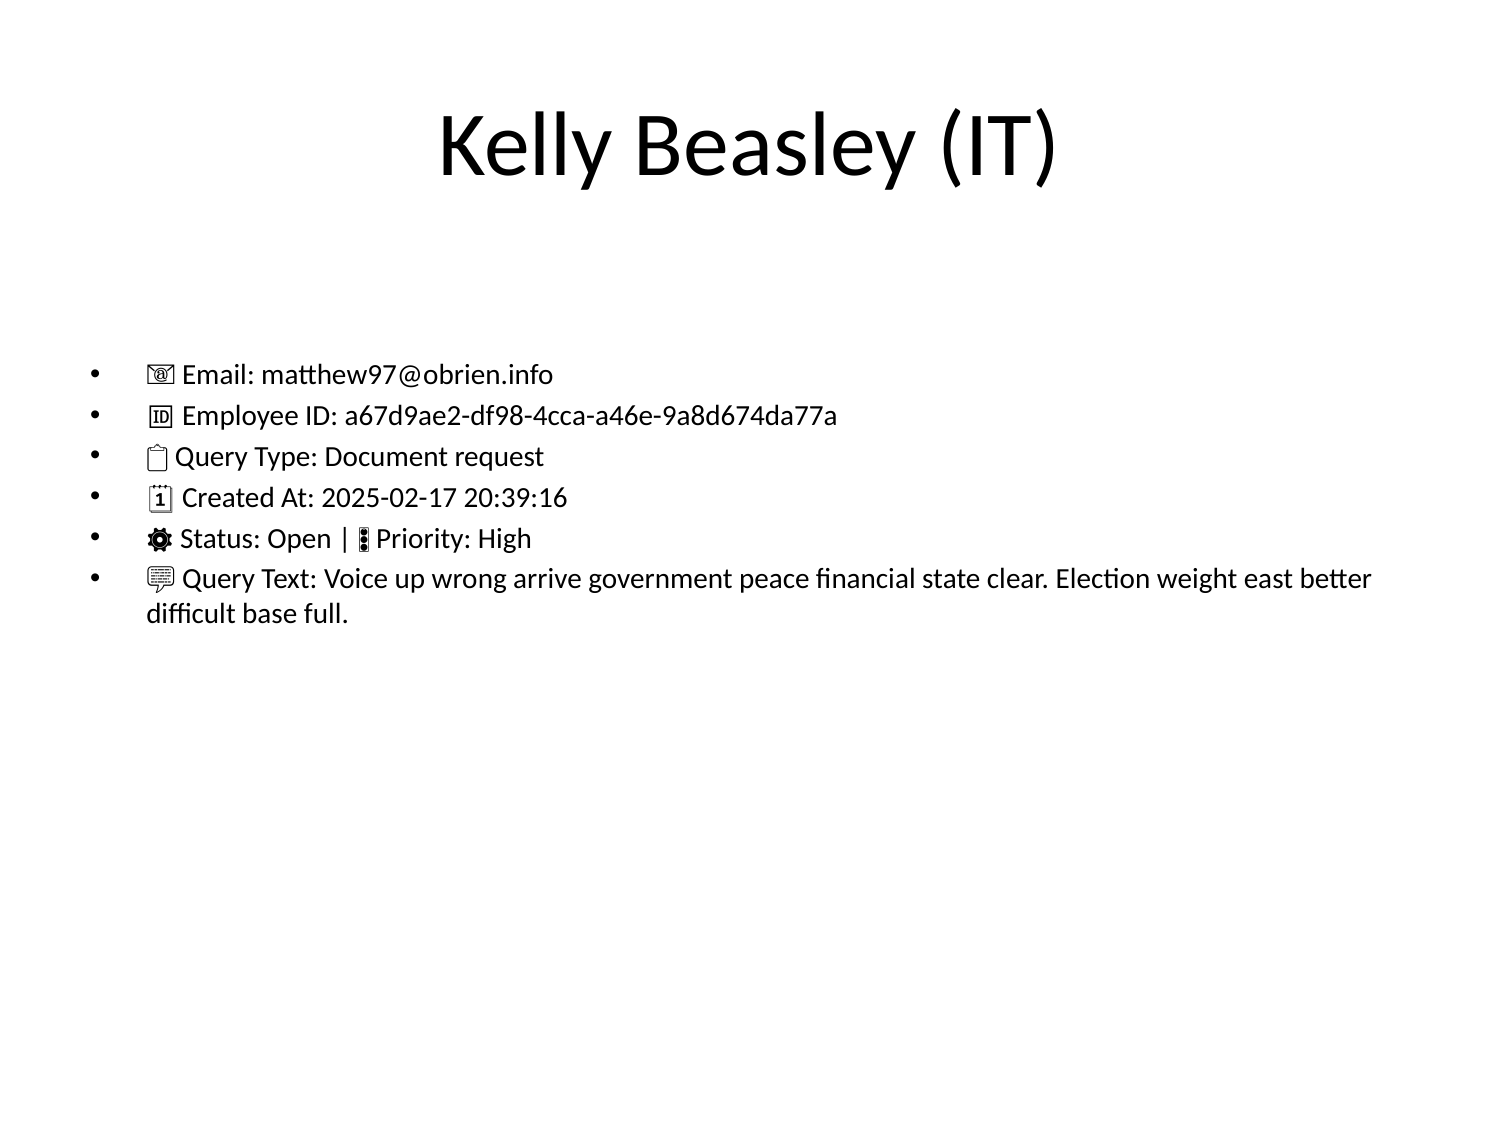

# Kelly Beasley (IT)

📧 Email: matthew97@obrien.info
🆔 Employee ID: a67d9ae2-df98-4cca-a46e-9a8d674da77a
📋 Query Type: Document request
🗓 Created At: 2025-02-17 20:39:16
⚙ Status: Open | 🚦 Priority: High
💬 Query Text: Voice up wrong arrive government peace financial state clear. Election weight east better difficult base full.